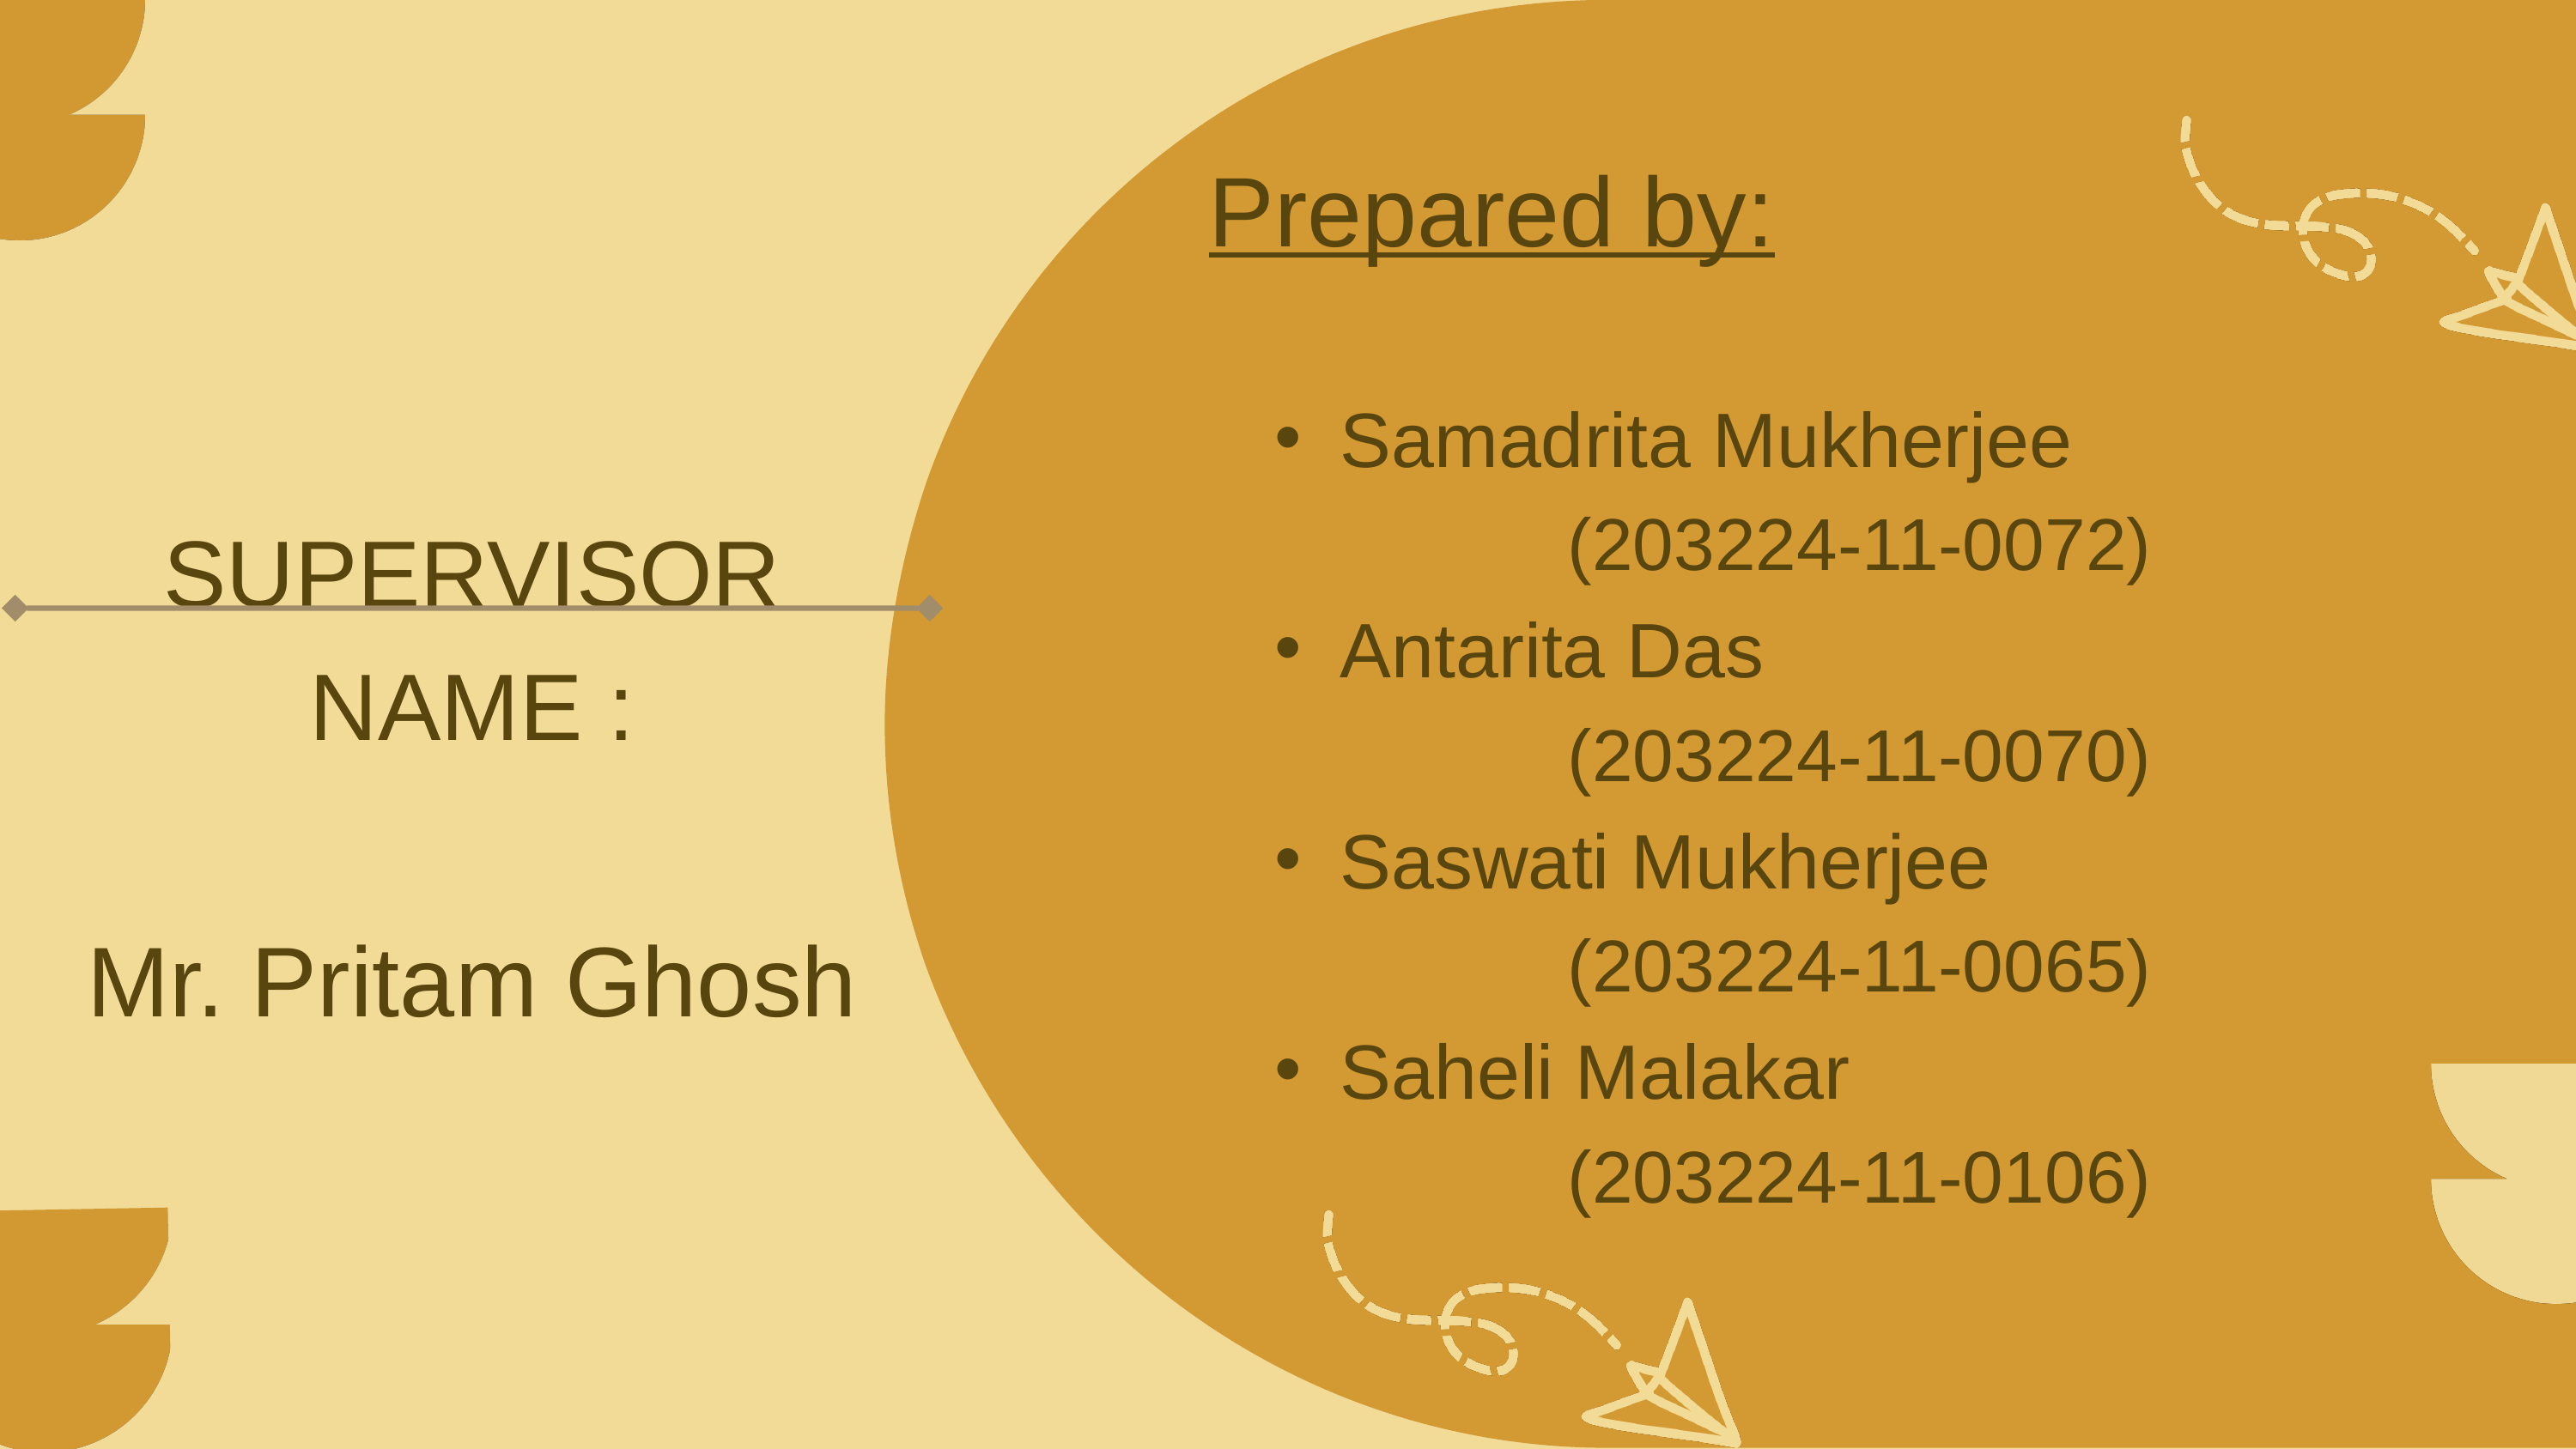

Prepared by:

Samadrita Mukherjee
(203224-11-0072)
Antarita Das
(203224-11-0070)
Saswati Mukherjee
(203224-11-0065)
Saheli Malakar
(203224-11-0106)

SUPERVISOR NAME :

Mr. Pritam Ghosh